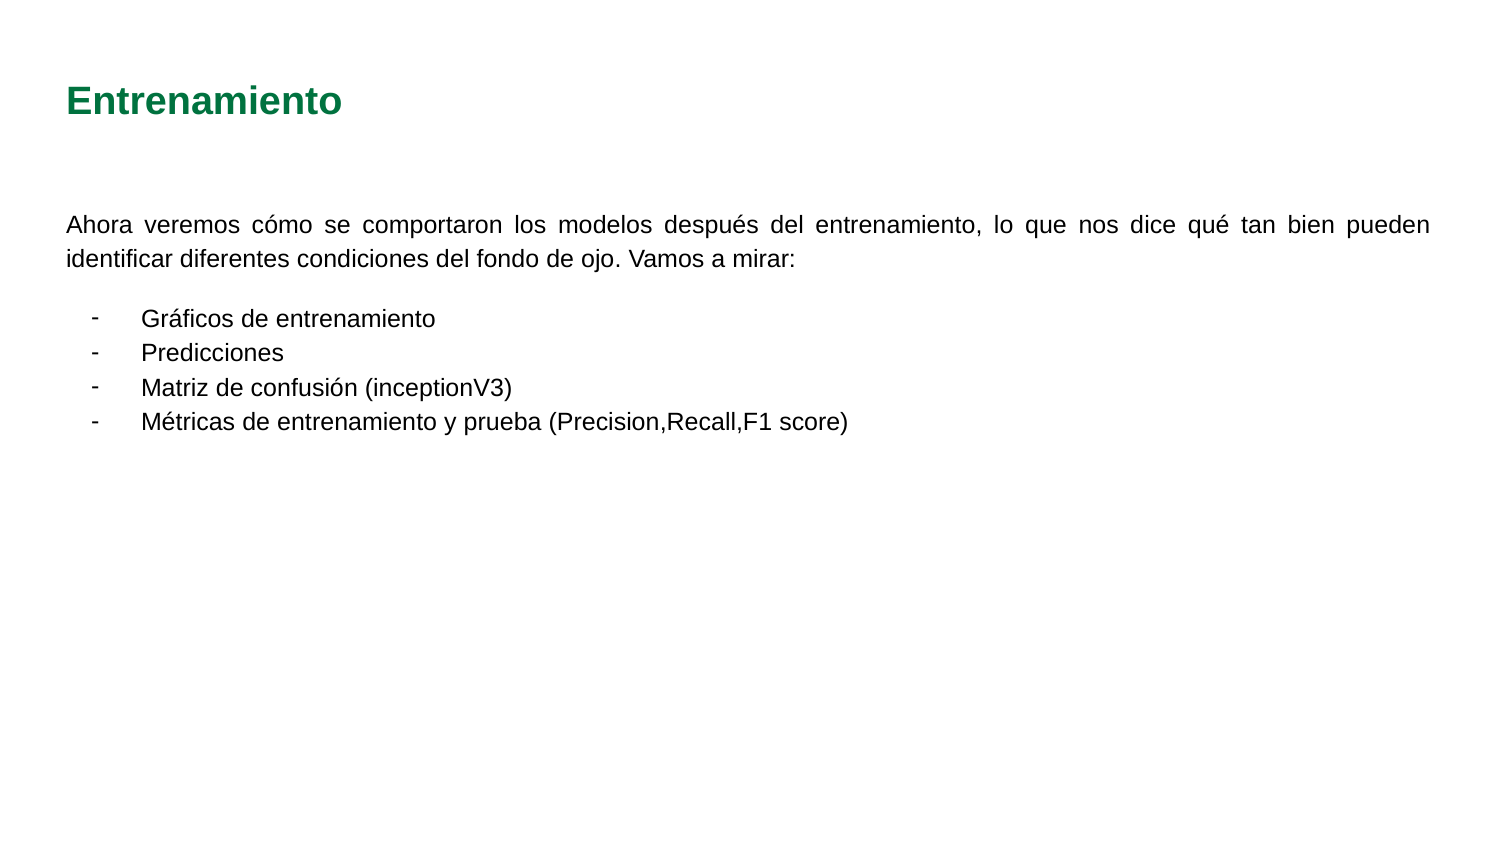

# Entrenamiento
Ahora veremos cómo se comportaron los modelos después del entrenamiento, lo que nos dice qué tan bien pueden identificar diferentes condiciones del fondo de ojo. Vamos a mirar:
Gráficos de entrenamiento
Predicciones
Matriz de confusión (inceptionV3)
Métricas de entrenamiento y prueba (Precision,Recall,F1 score)